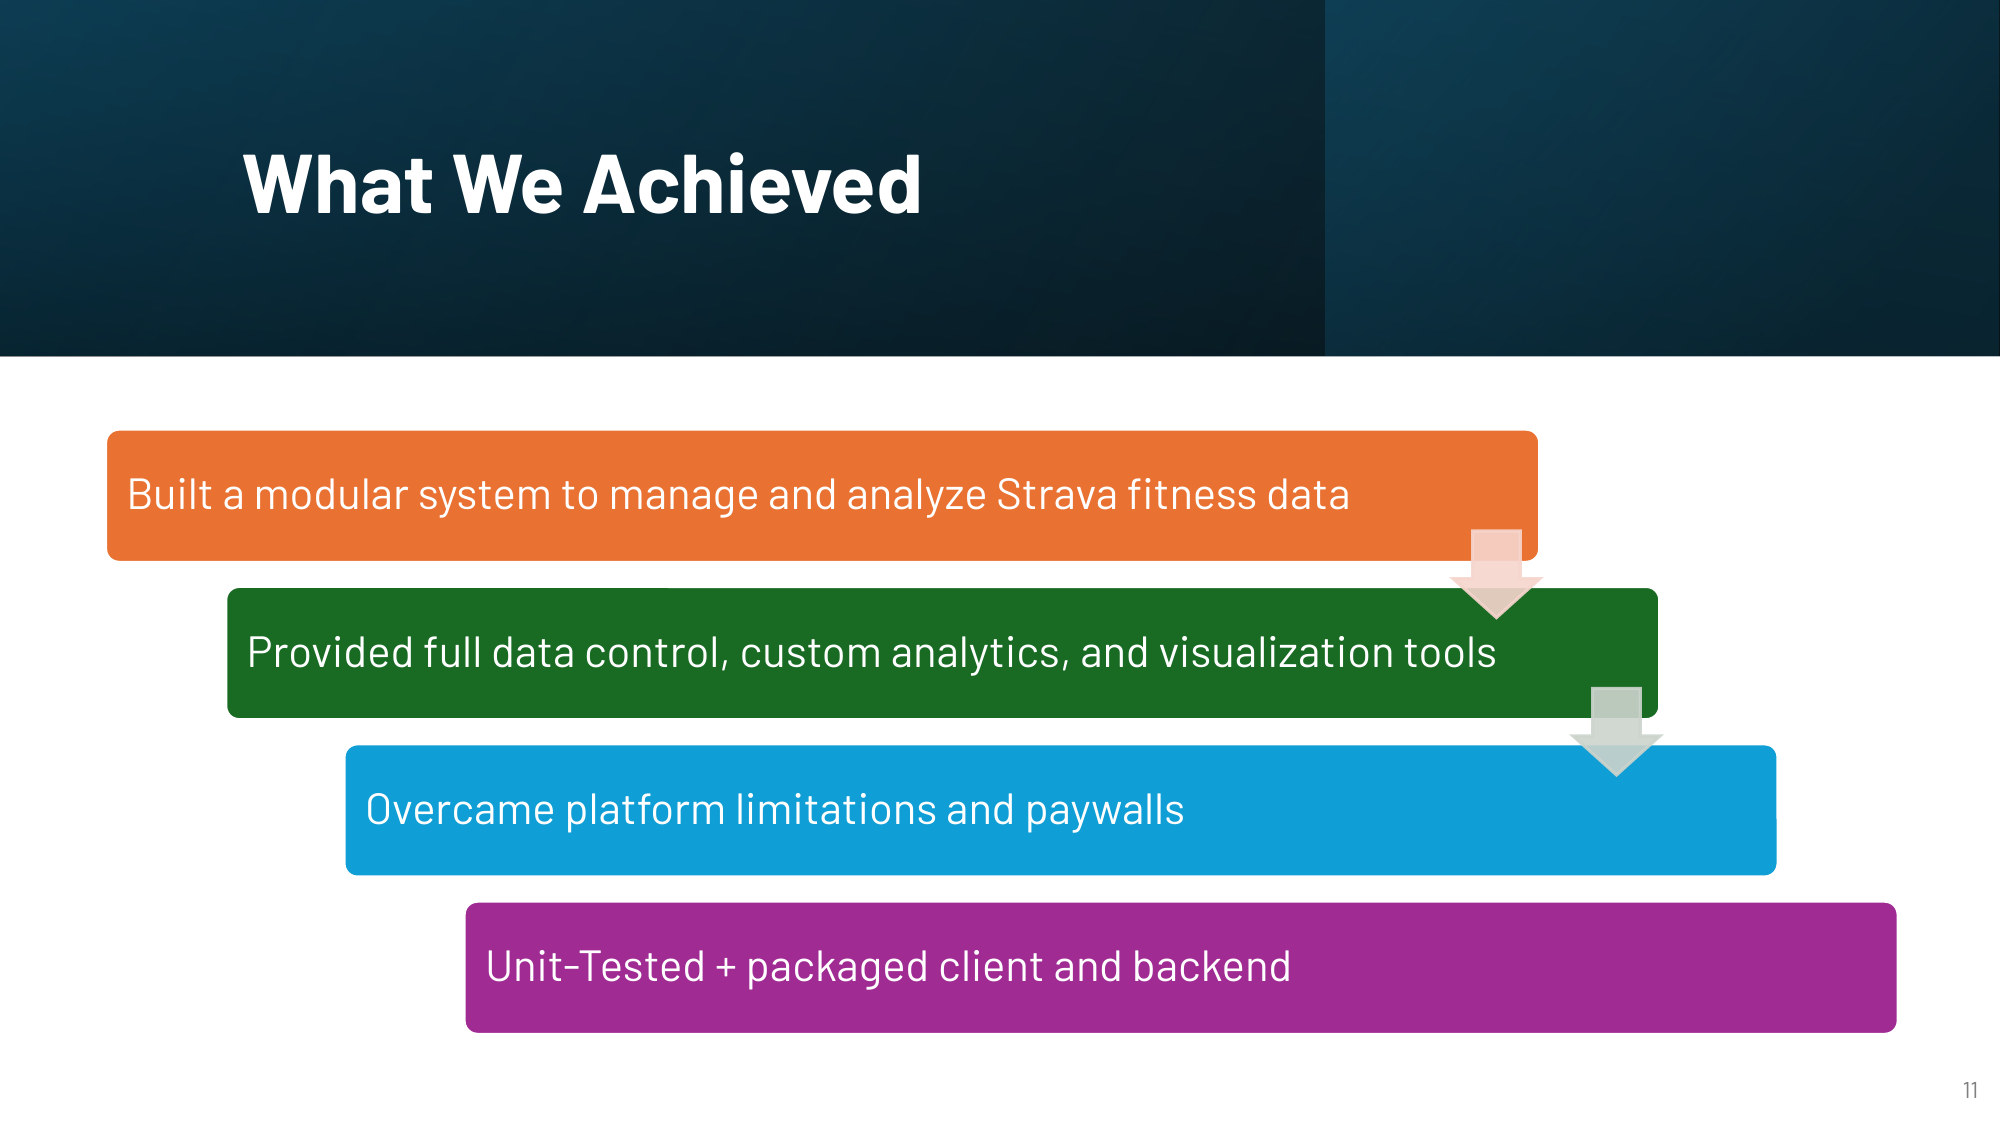

# What We Achieved
Built a modular system to manage and analyze Strava fitness data
Provided full data control, custom analytics, and visualization tools
Overcame platform limitations and paywalls
Unit-Tested + packaged client and backend

11